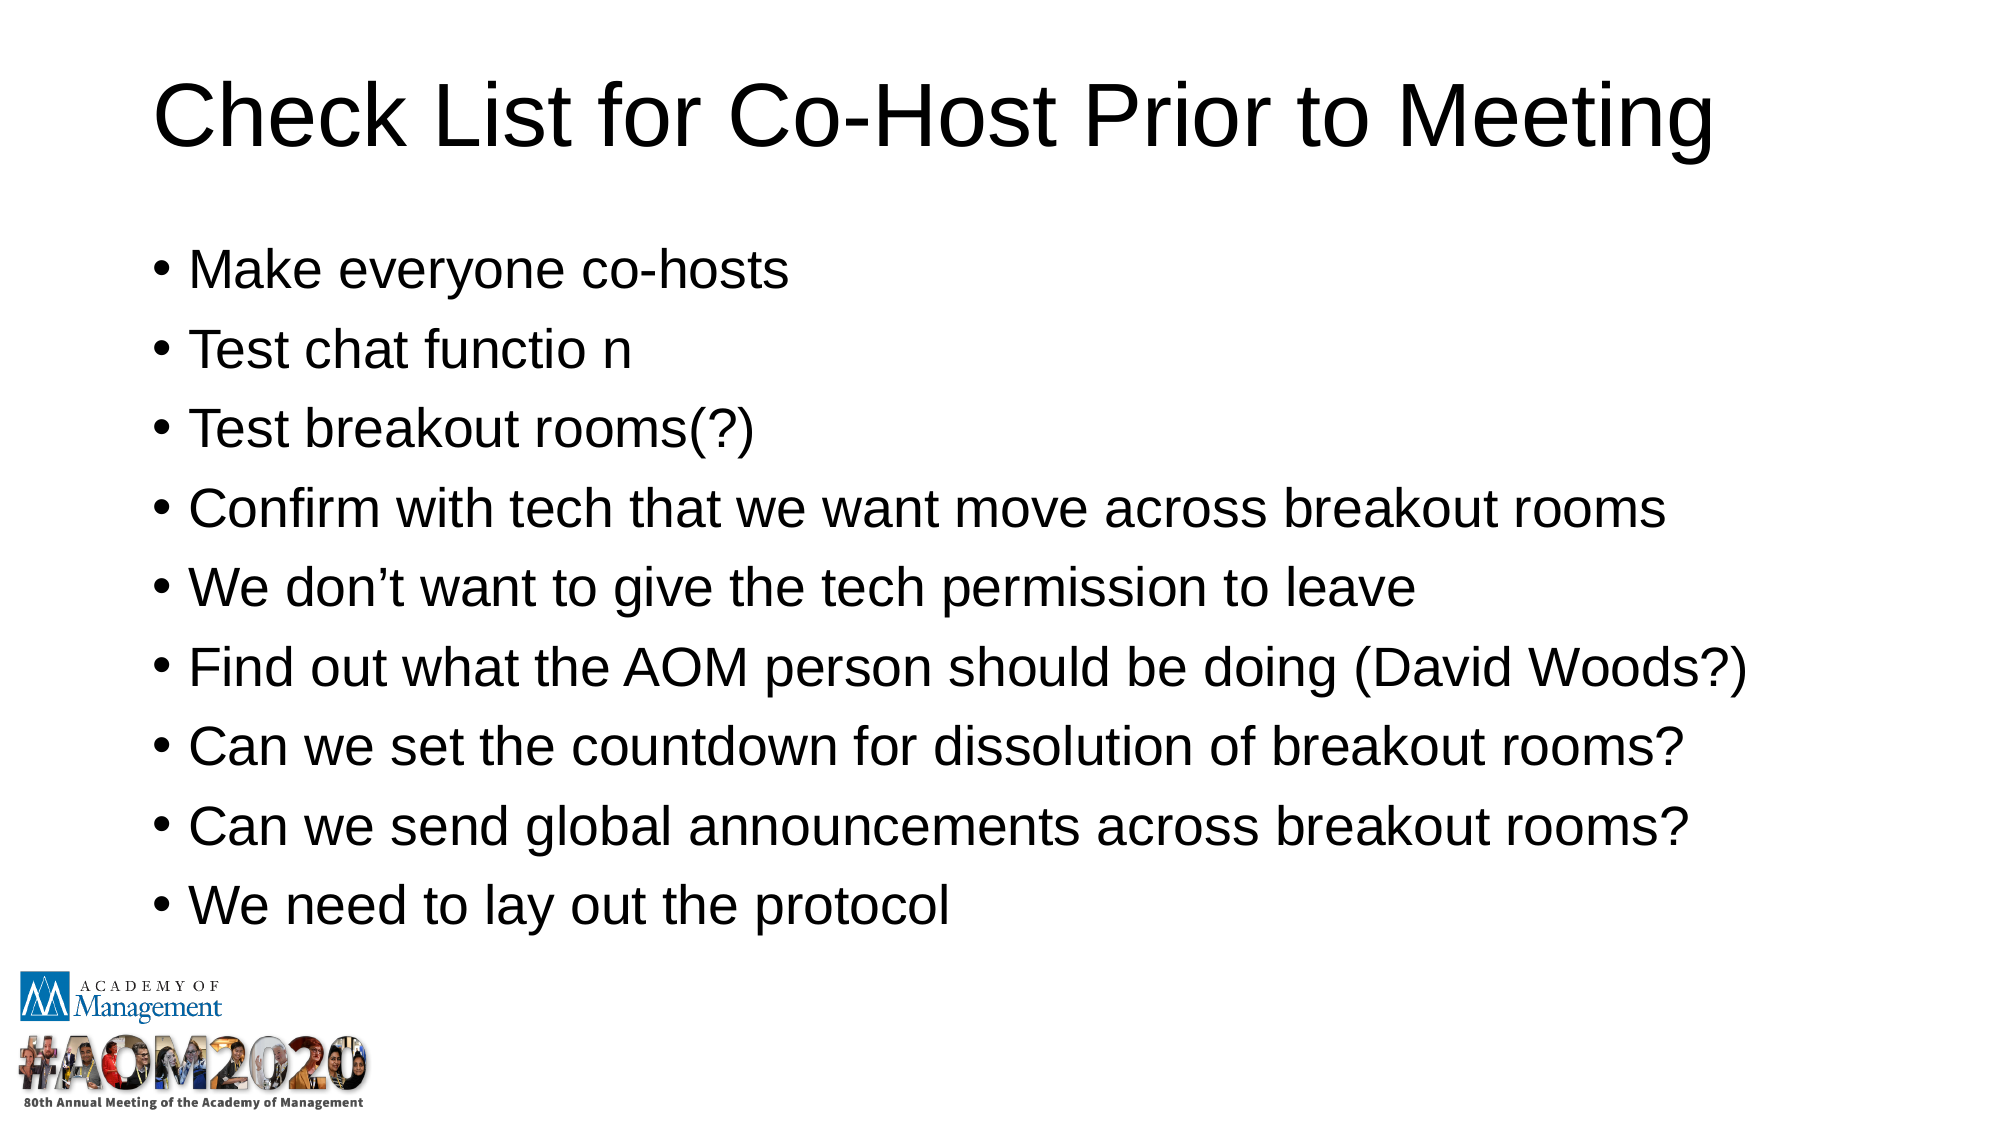

# Check List for Co-Host Prior to Meeting
Make everyone co-hosts
Test chat functio n
Test breakout rooms(?)
Confirm with tech that we want move across breakout rooms
We don’t want to give the tech permission to leave
Find out what the AOM person should be doing (David Woods?)
Can we set the countdown for dissolution of breakout rooms?
Can we send global announcements across breakout rooms?
We need to lay out the protocol